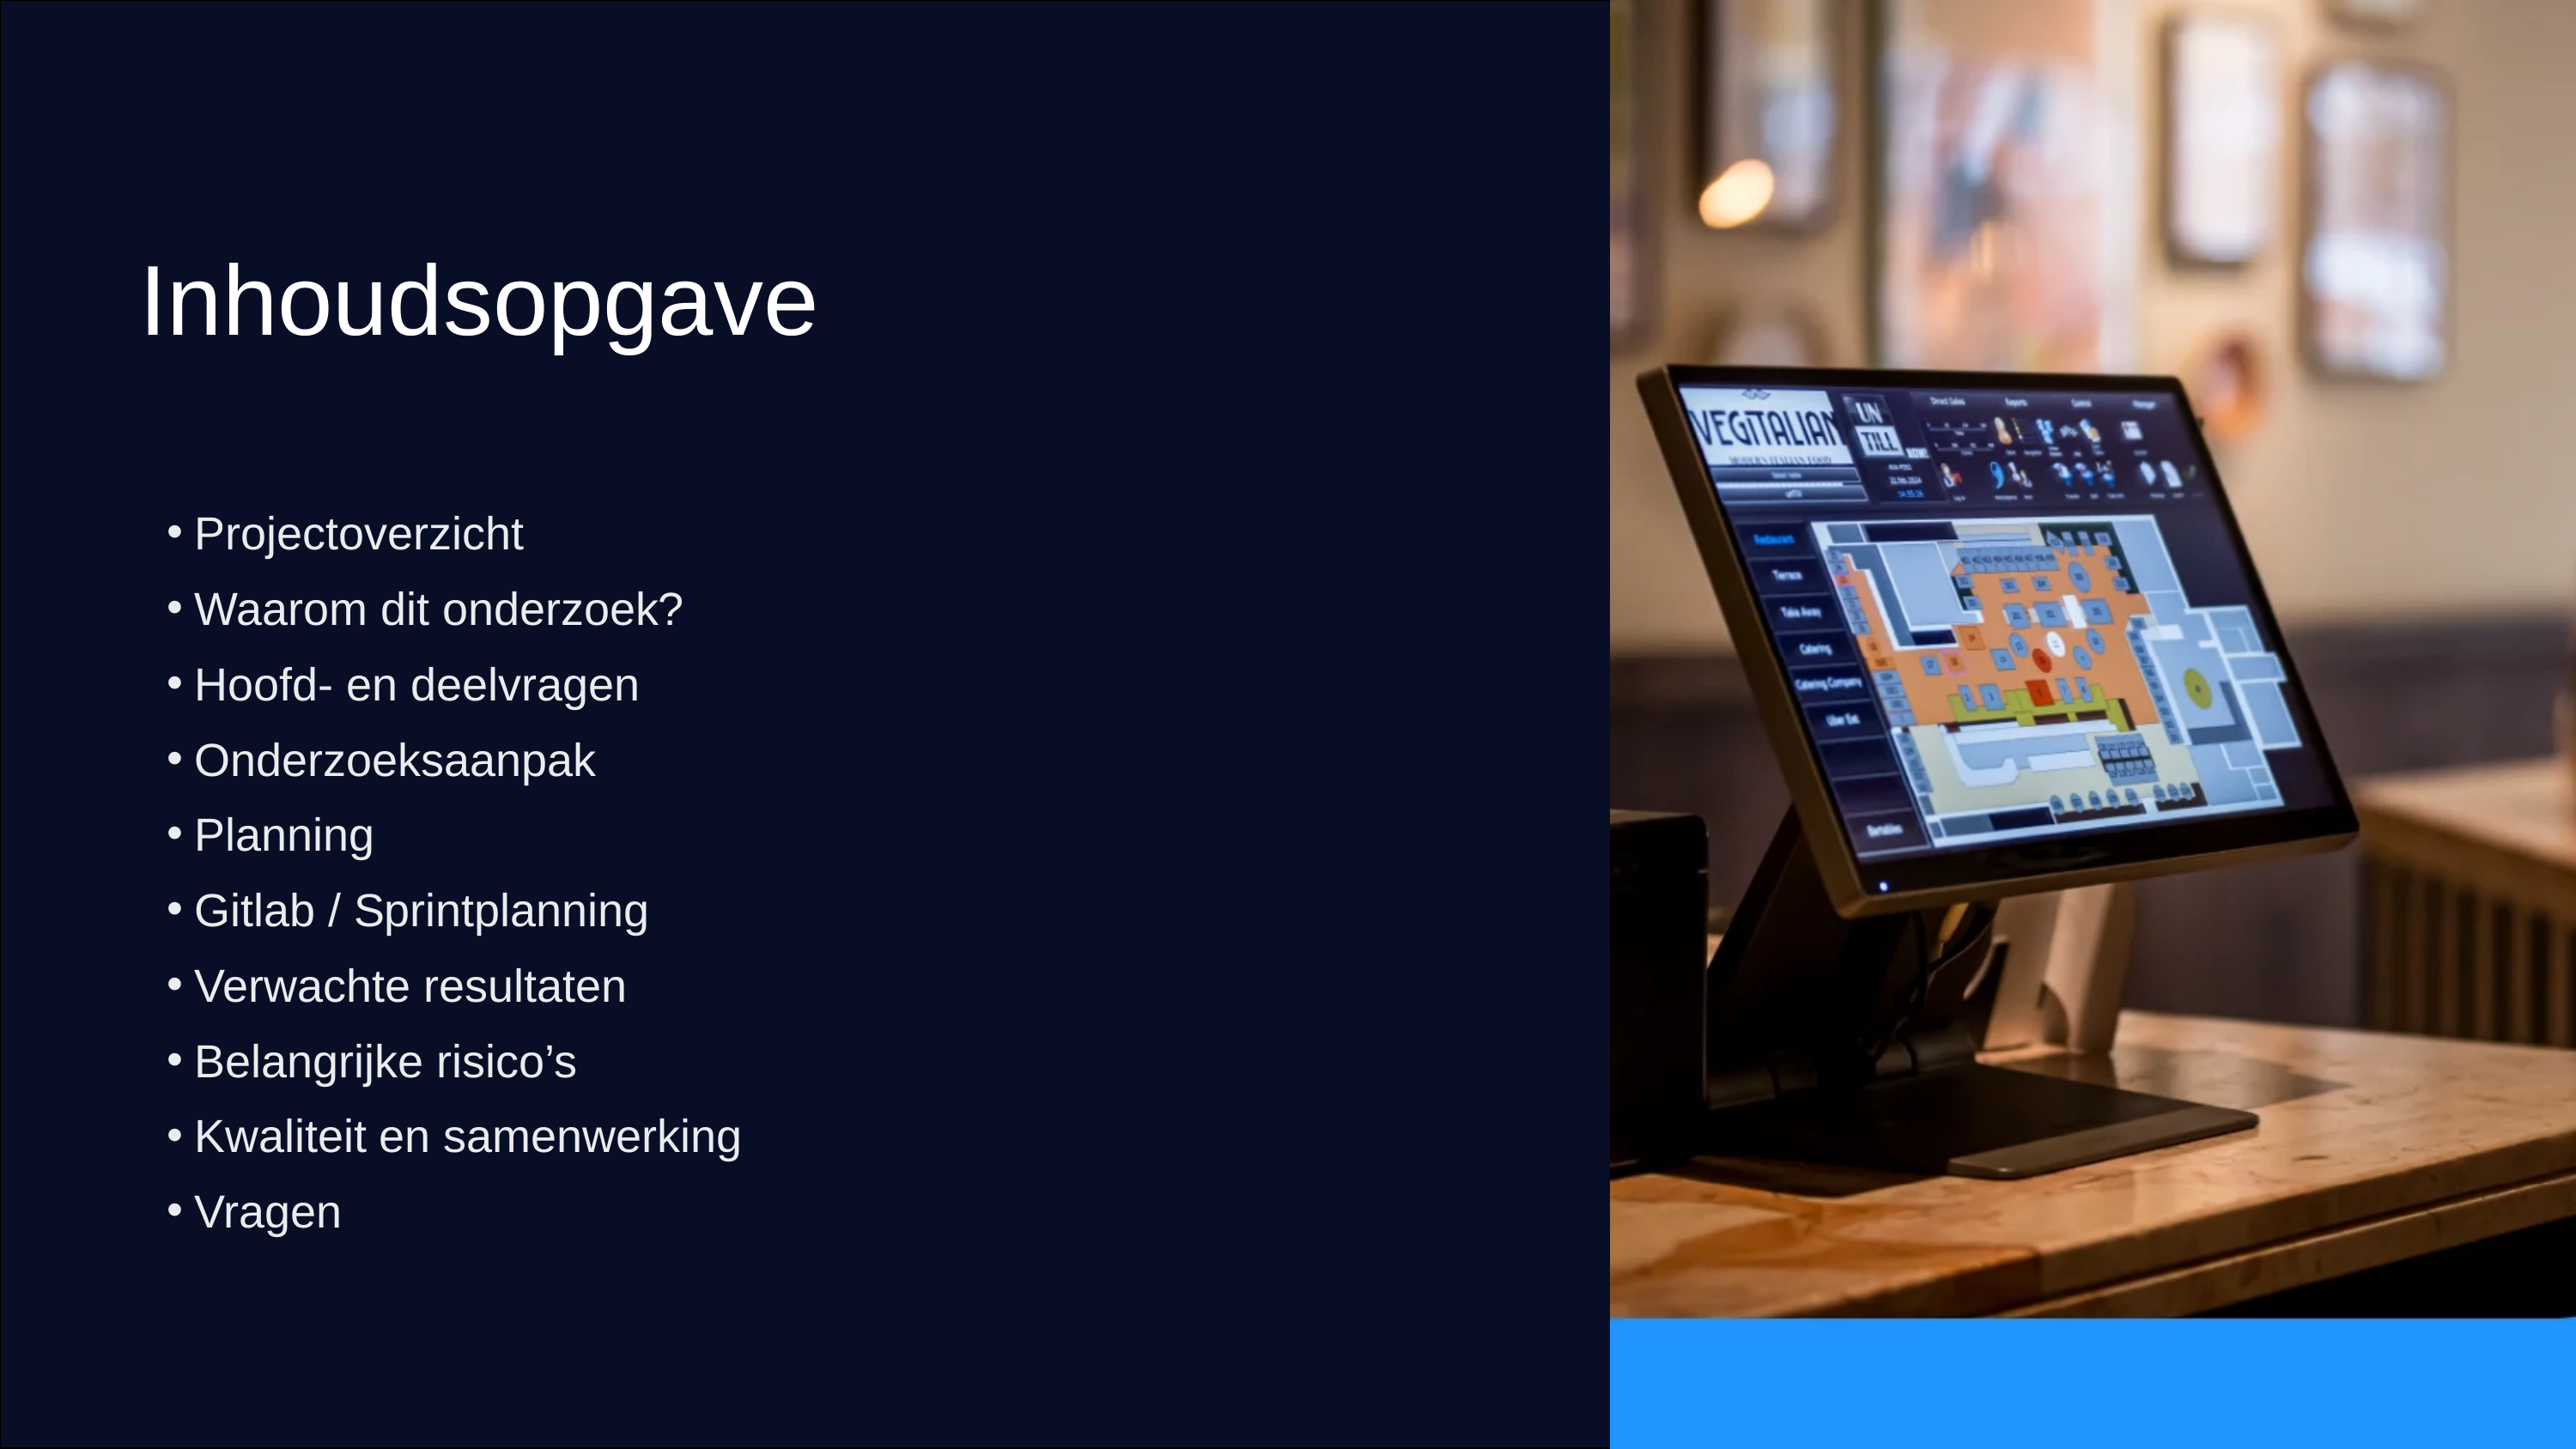

Inhoudsopgave
Projectoverzicht
Waarom dit onderzoek?
Hoofd- en deelvragen
Onderzoeksaanpak
Planning
Gitlab / Sprintplanning
Verwachte resultaten
Belangrijke risico’s
Kwaliteit en samenwerking
Vragen